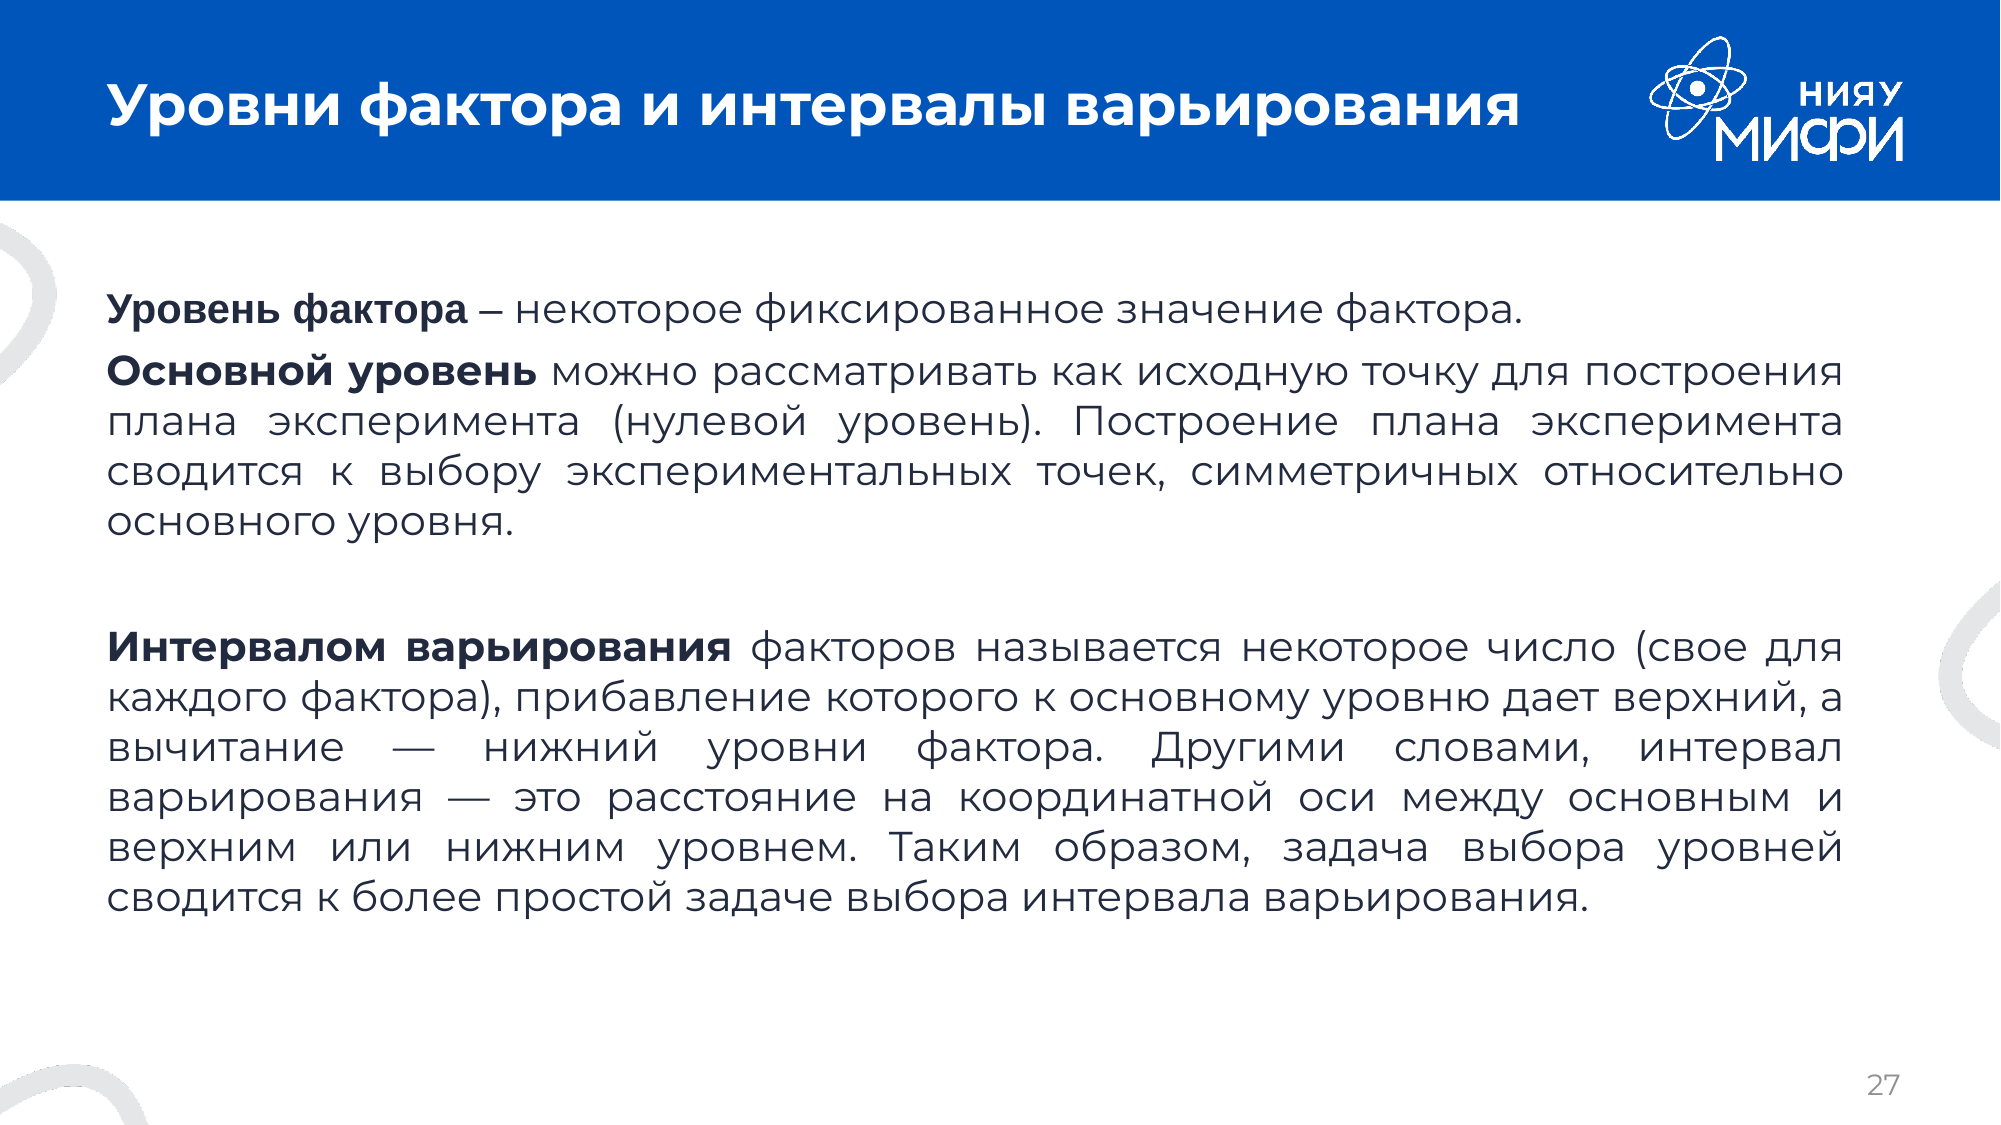

# Уровни фактора и интервалы варьирования
Уровень фактора – некоторое фиксированное значение фактора.
Основной уровень можно рассматривать как исходную точку для построения плана эксперимента (нулевой уровень). Построение плана эксперимента сводится к выбору экспериментальных точек, симметричных относительно основного уровня.

Интервалом варьирования факторов называется некоторое число (свое для каждого фактора), прибавление которого к основному уровню дает верхний, а вычитание — нижний уровни фактора. Другими словами, интервал варьирования — это расстояние на координатной оси между основным и верхним или нижним уровнем. Таким образом, задача выбора уровней сводится к более простой задаче выбора интервала варьирования.